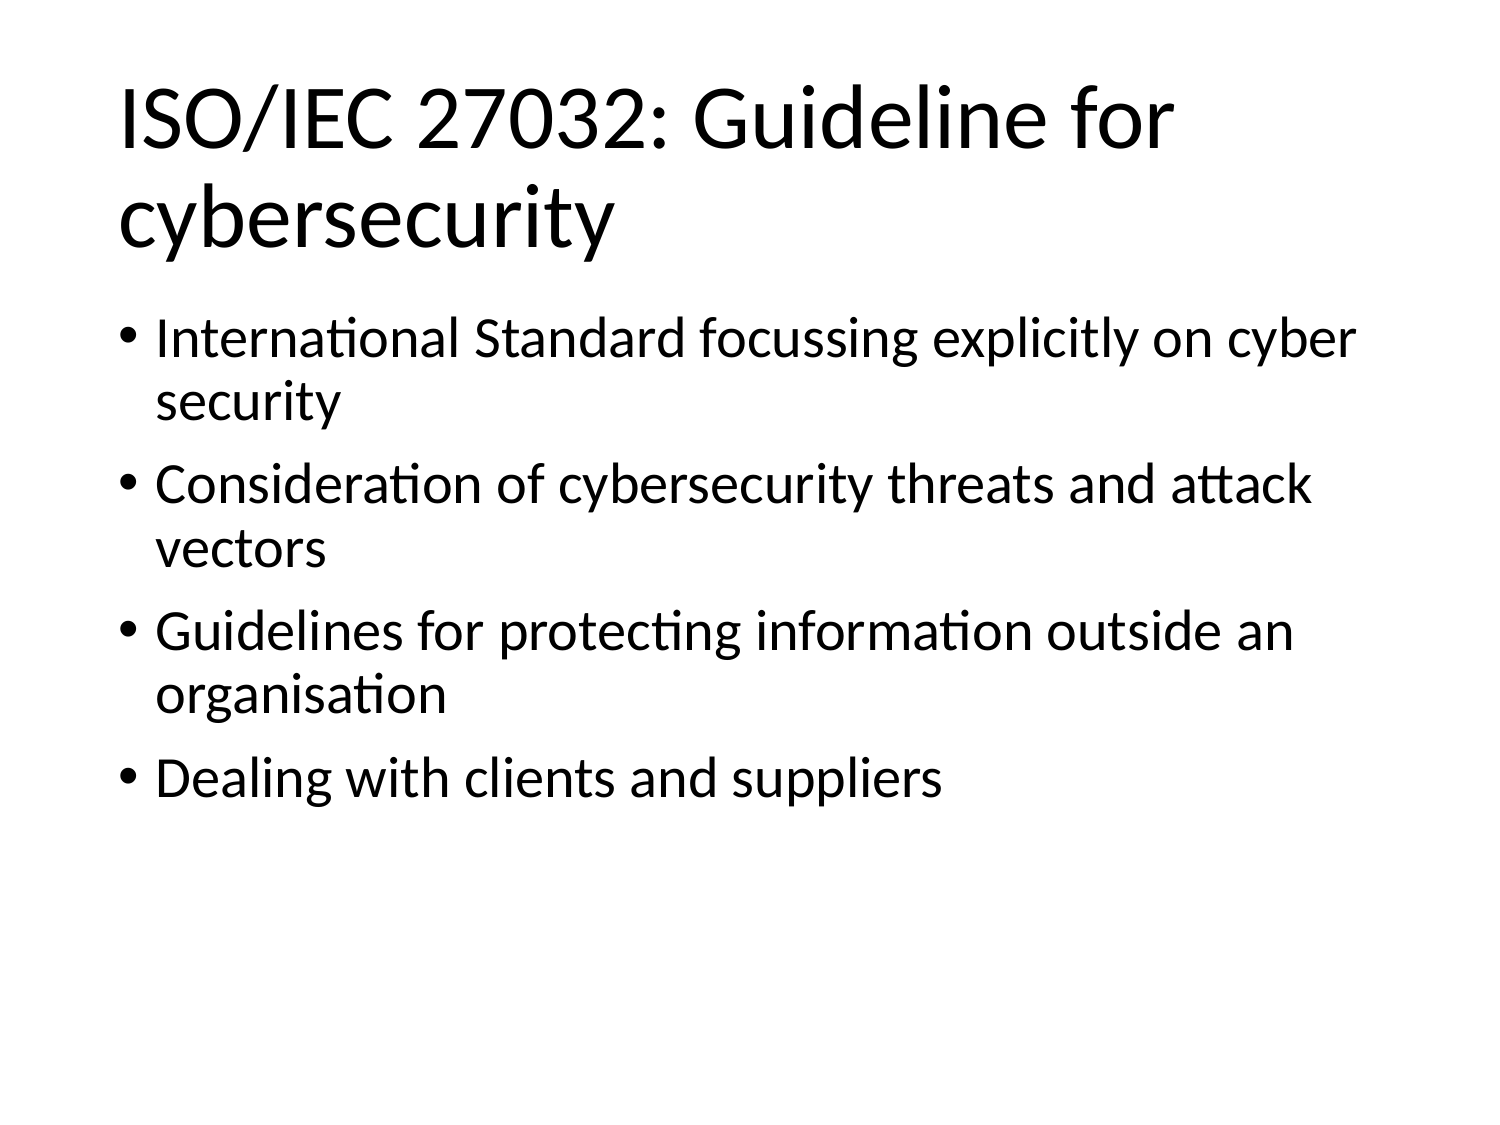

# ISO/IEC 27032: Guideline for cybersecurity
International Standard focussing explicitly on cyber security
Consideration of cybersecurity threats and attack vectors
Guidelines for protecting information outside an organisation
Dealing with clients and suppliers